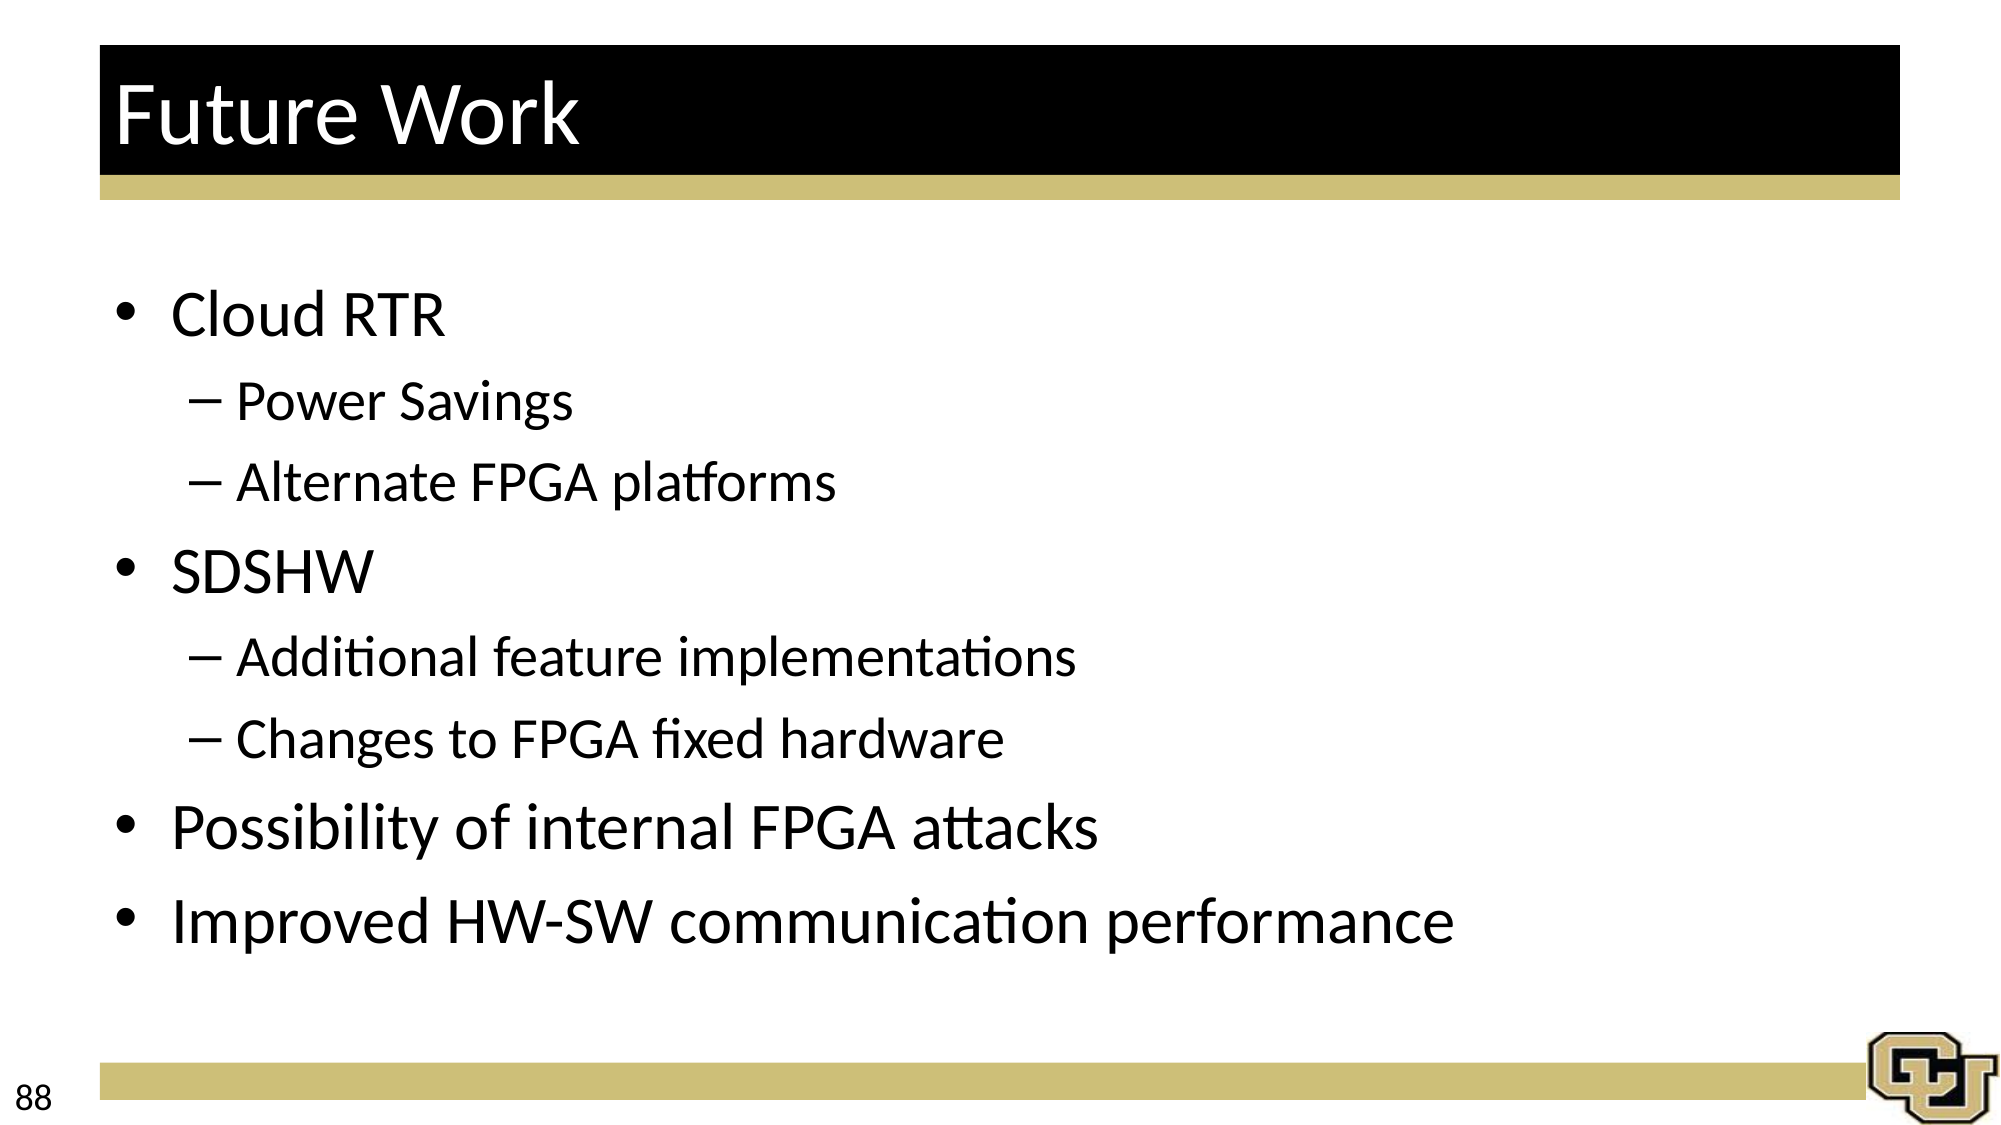

# Future Work
Cloud RTR
Power Savings
Alternate FPGA platforms
SDSHW
Additional feature implementations
Changes to FPGA fixed hardware
Possibility of internal FPGA attacks
Improved HW-SW communication performance
88